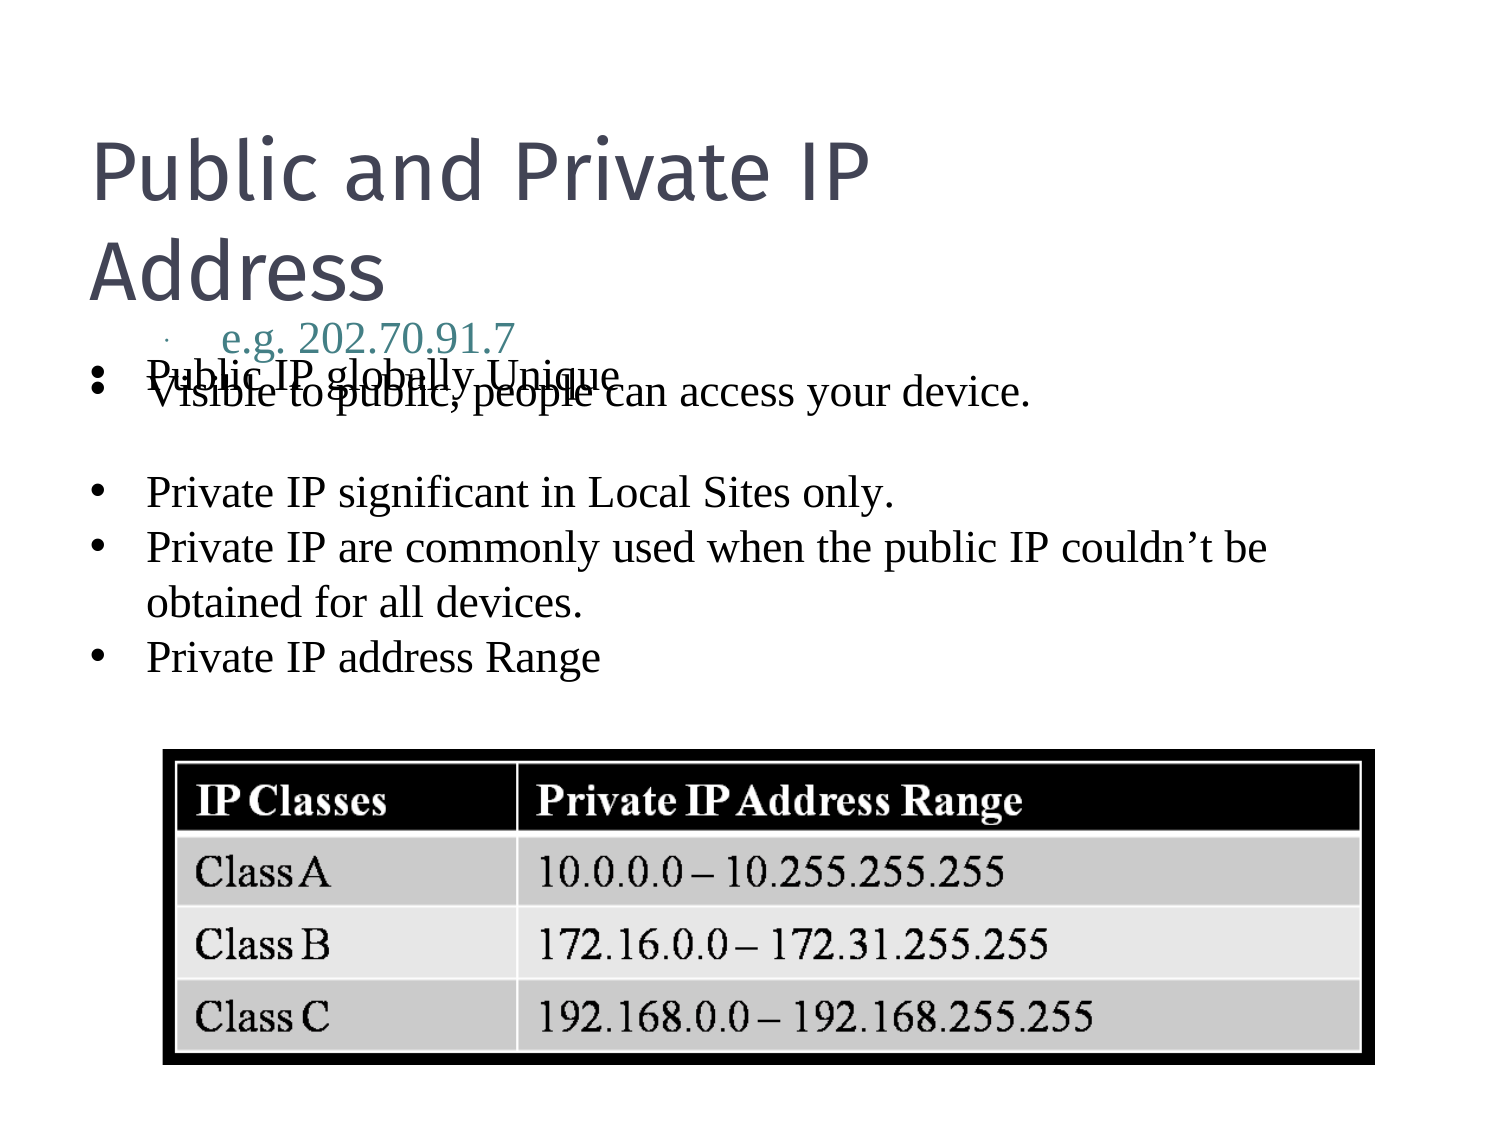

Public and Private IP Address
Public IP globally Unique
e.g. 202.70.91.7
•
Visible to public, people can access your device.

Private IP significant in Local Sites only.
Private IP are commonly used when the public IP couldn’t be
obtained for all devices.
Private IP address Range